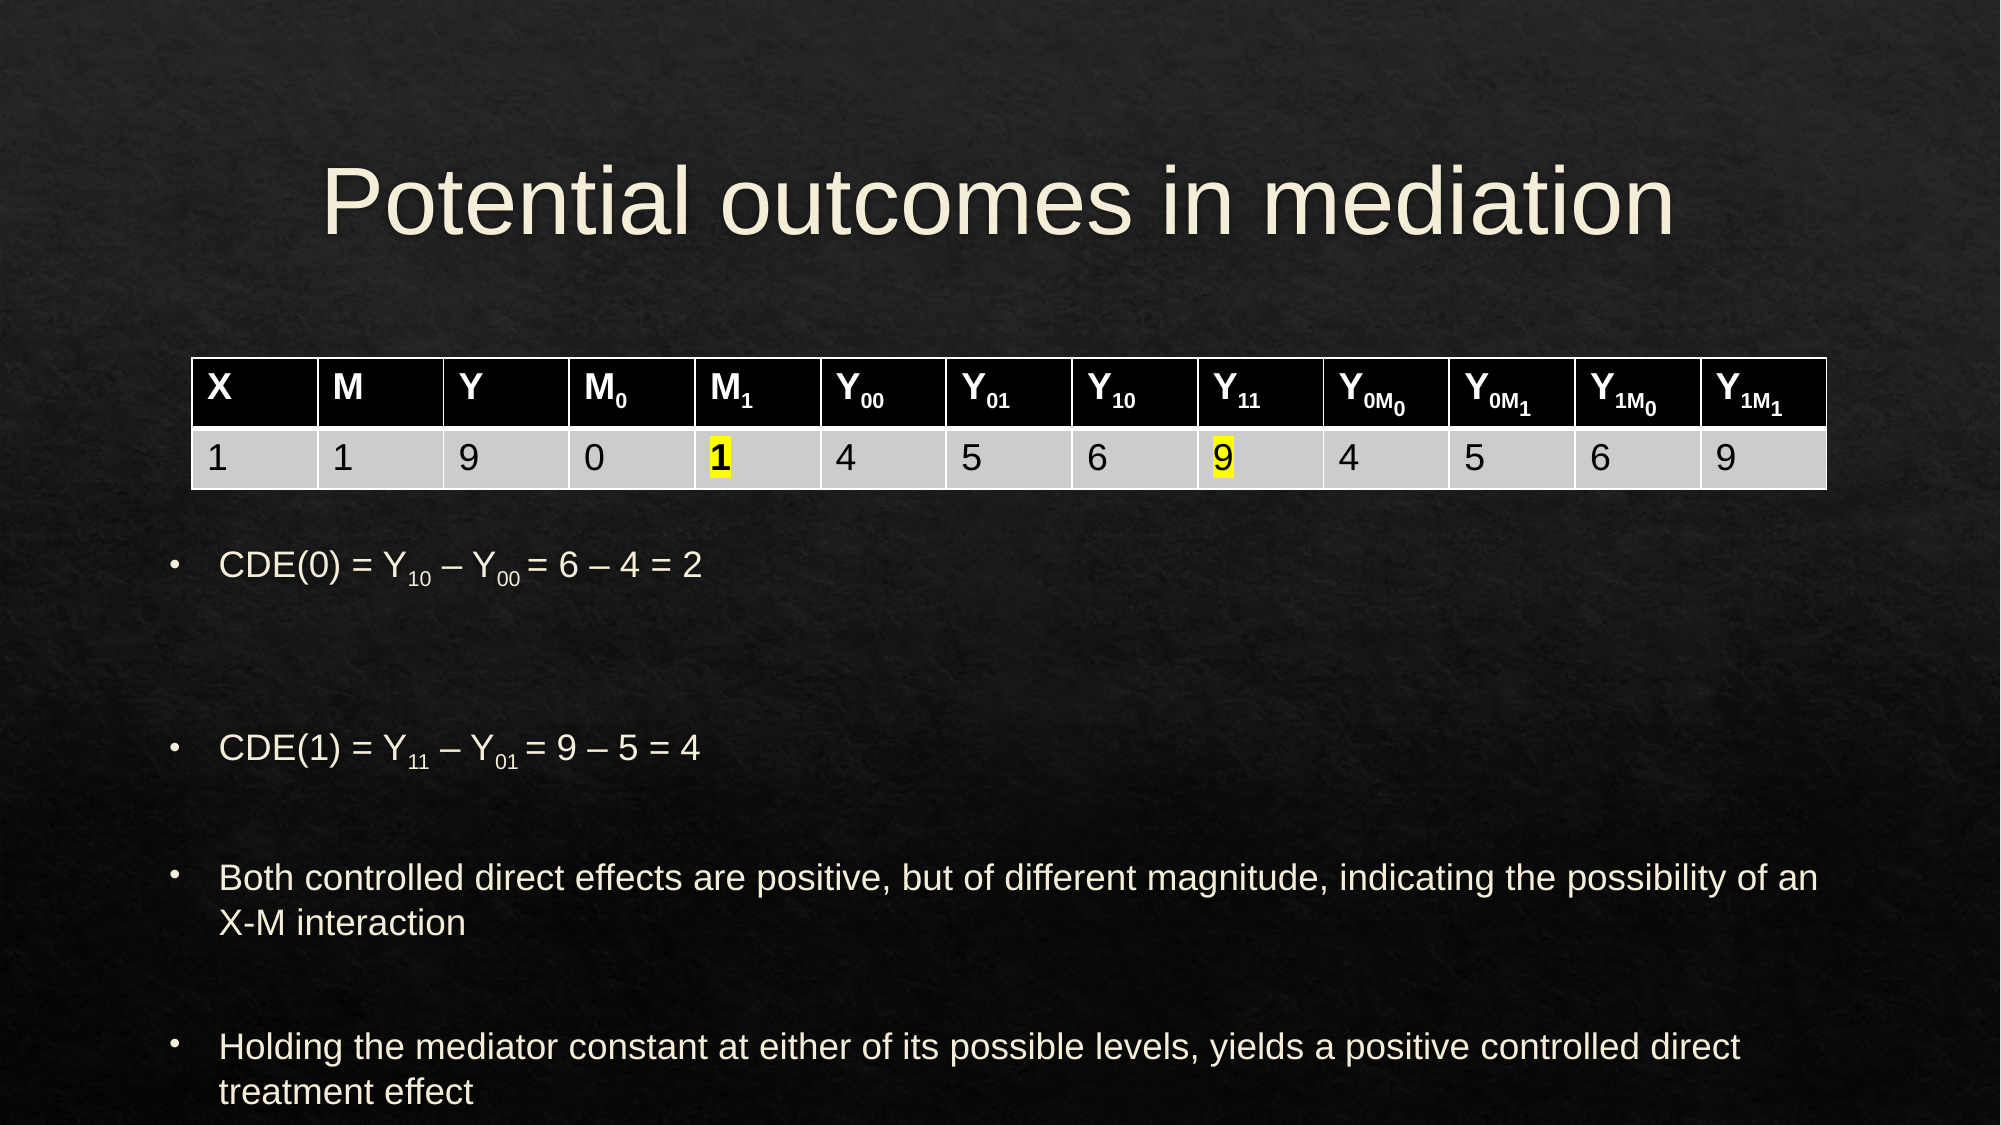

# Potential outcomes in mediation
| X | M | Y | M0 | M1 | Y00 | Y01 | Y10 | Y11 | Y0M0 | Y0M1 | Y1M0 | Y1M1 |
| --- | --- | --- | --- | --- | --- | --- | --- | --- | --- | --- | --- | --- |
| 1 | 1 | 9 | 0 | 1 | 4 | 5 | 6 | 9 | 4 | 5 | 6 | 9 |
CDE(0) = Y10 – Y00 = 6 – 4 = 2

CDE(1) = Y11 – Y01 = 9 – 5 = 4

Both controlled direct effects are positive, but of different magnitude, indicating the possibility of an X-M interaction

Holding the mediator constant at either of its possible levels, yields a positive controlled direct treatment effect